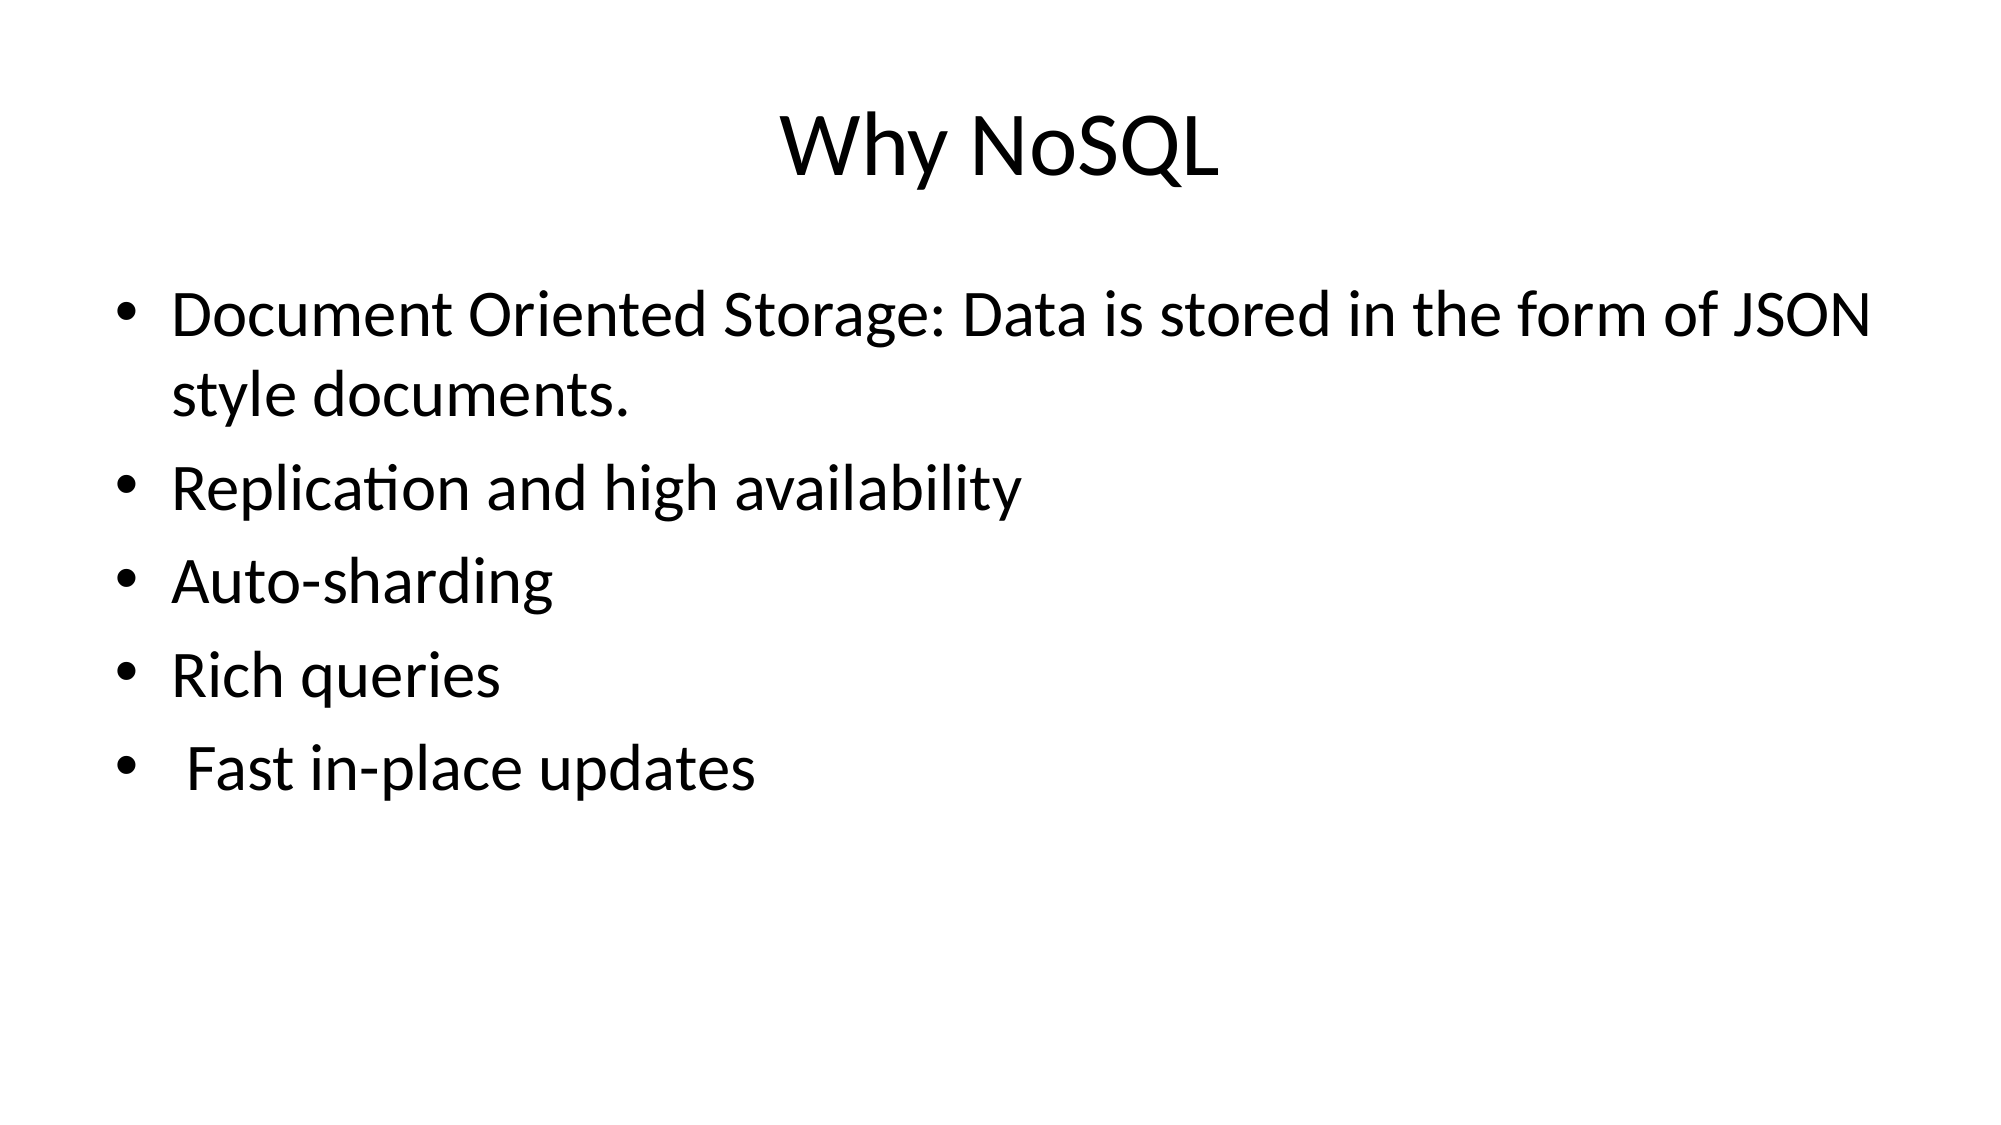

# Why NoSQL
Document Oriented Storage: Data is stored in the form of JSON style documents.
Replication and high availability
Auto-sharding
Rich queries
 Fast in-place updates